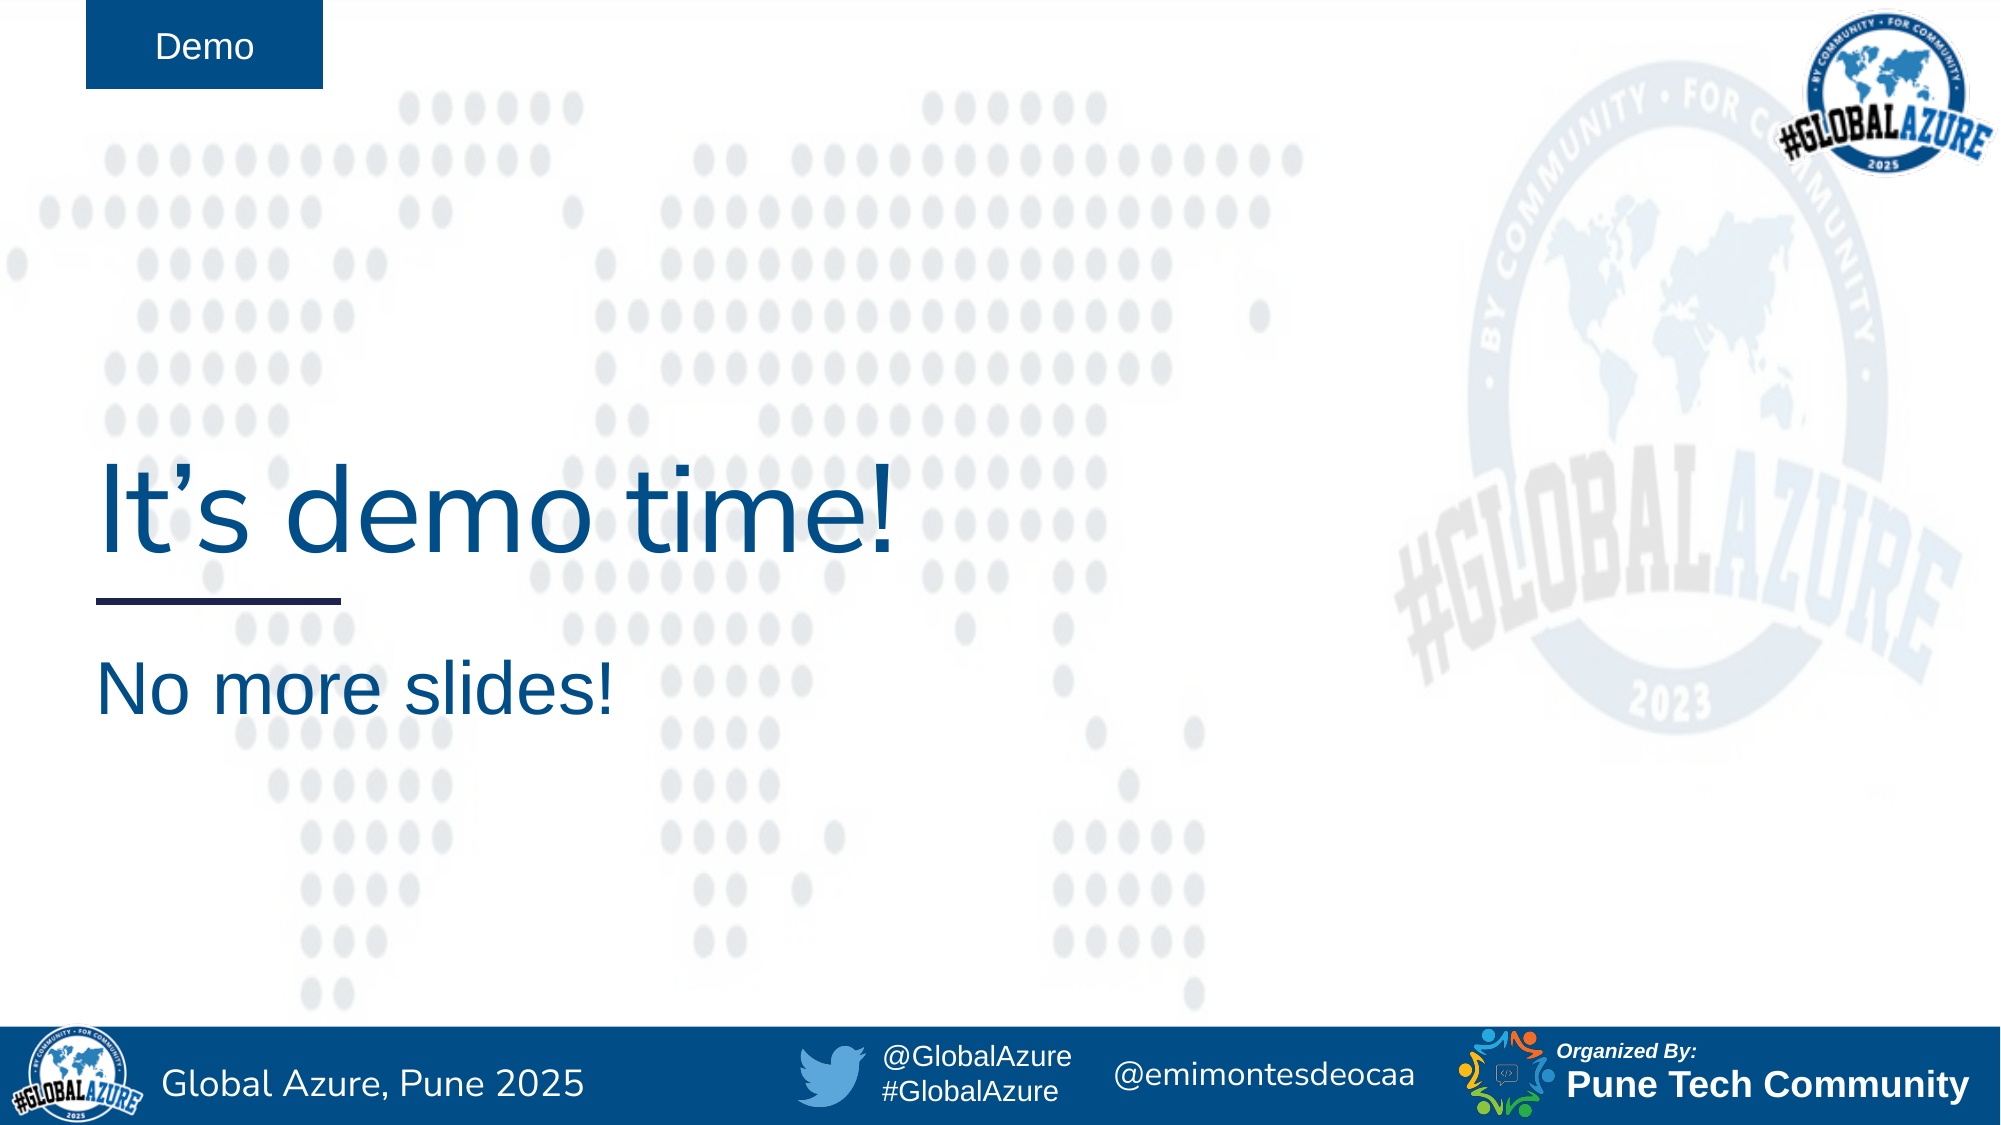

# It’s demo time!
No more slides!
@emimontesdeocaa